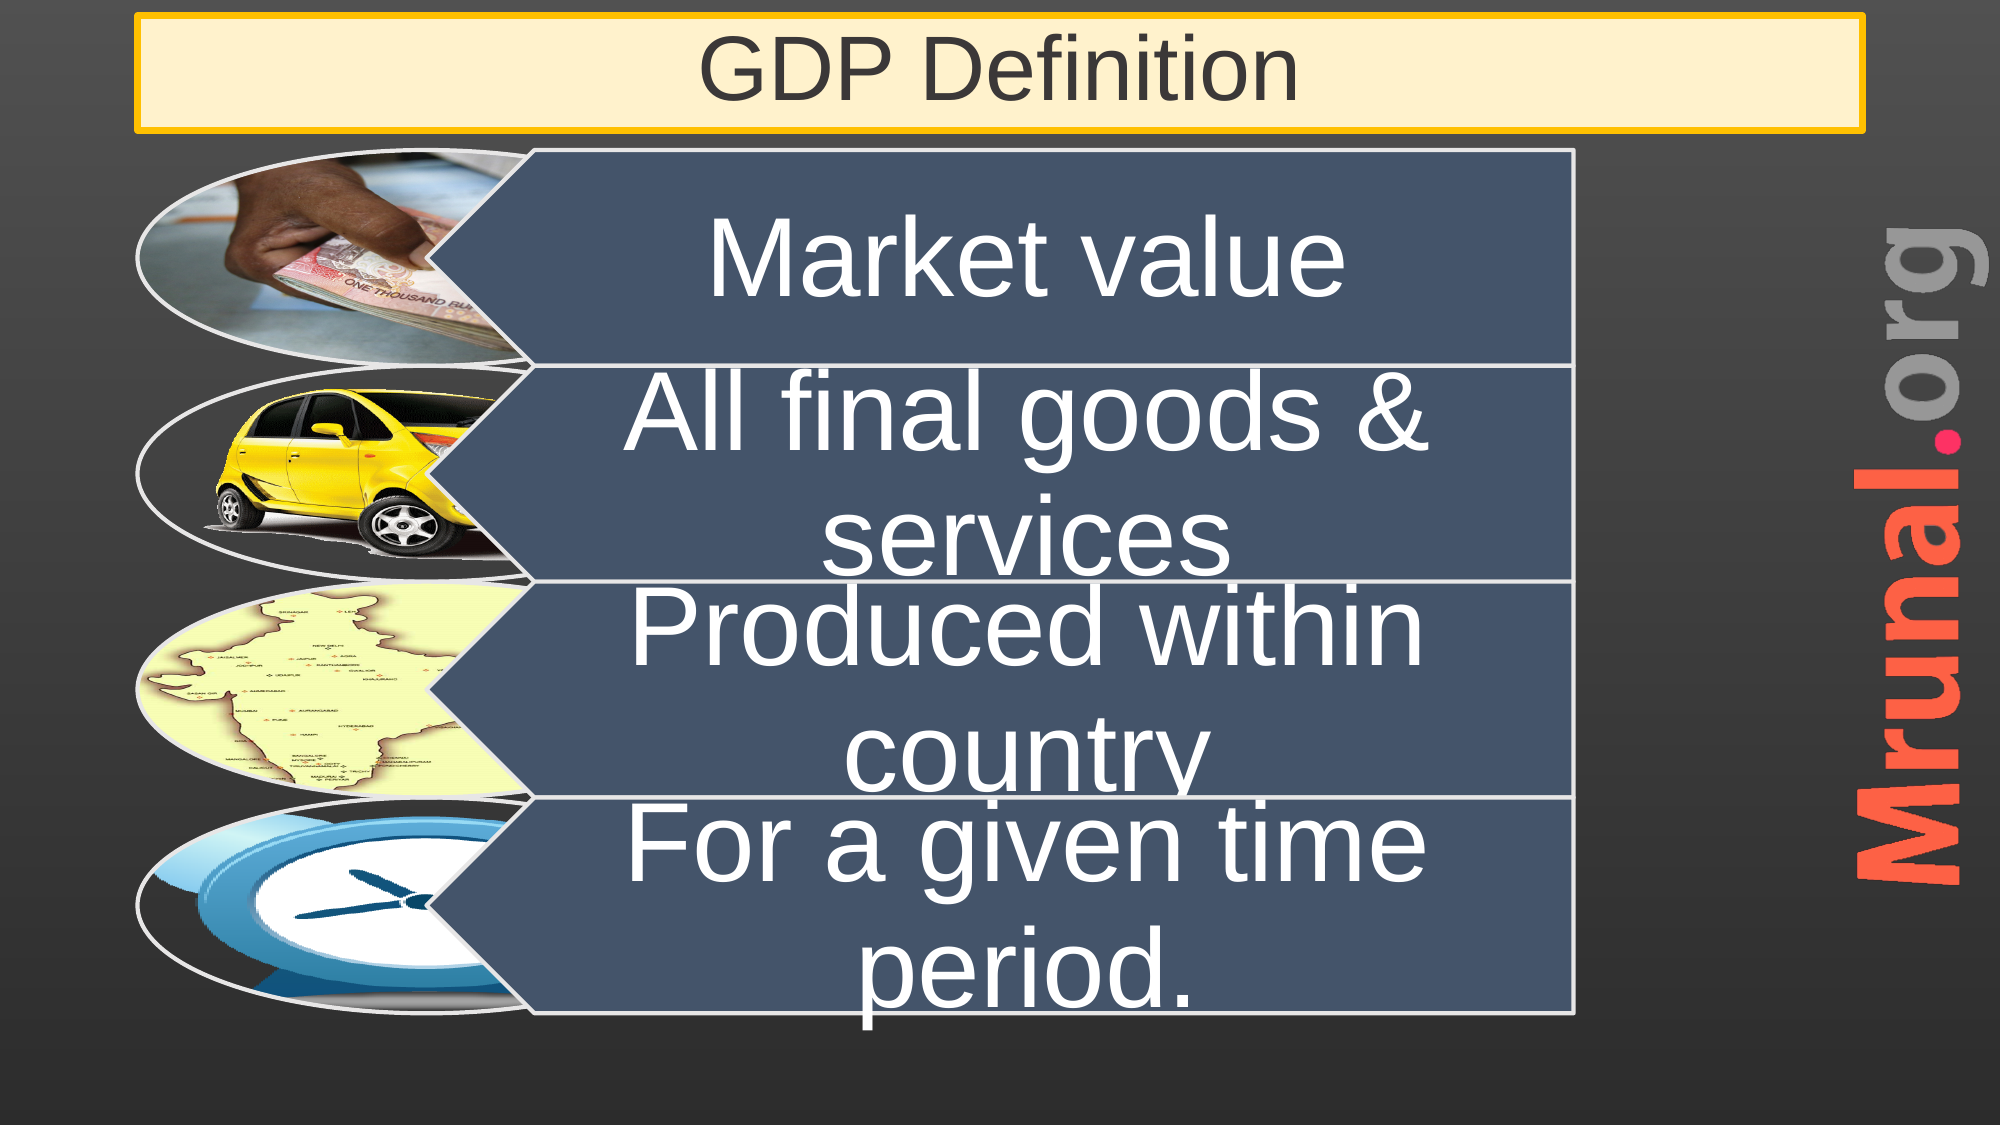

# GDP Definition
Market value
All final goods & services
Produced within country
For a given time period.